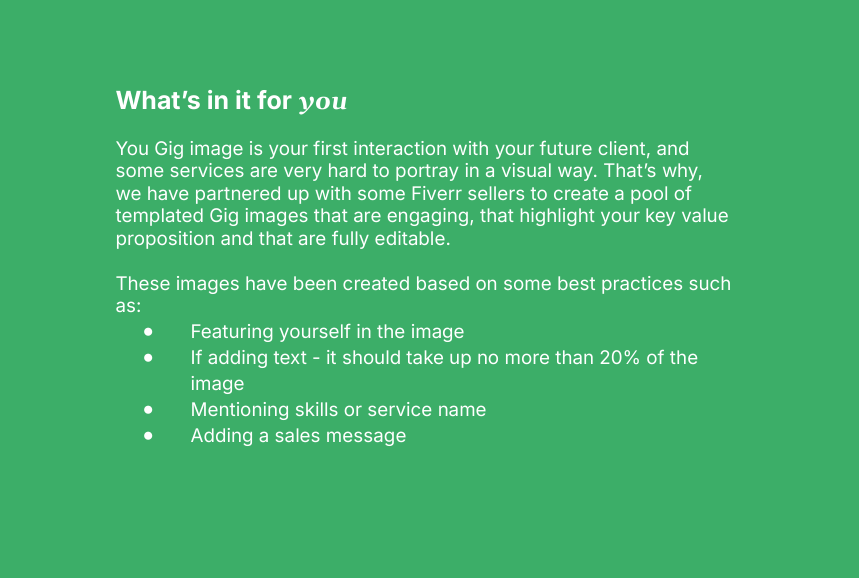

What’s in it for you

You Gig image is your first interaction with your future client, and some services are very hard to portray in a visual way. That’s why, we have partnered up with some Fiverr sellers to create a pool of templated Gig images that are engaging, that highlight your key value proposition and that are fully editable.

These images have been created based on some best practices such as:
Featuring yourself in the image
If adding text - it should take up no more than 20% of the image
Mentioning skills or service name
Adding a sales message